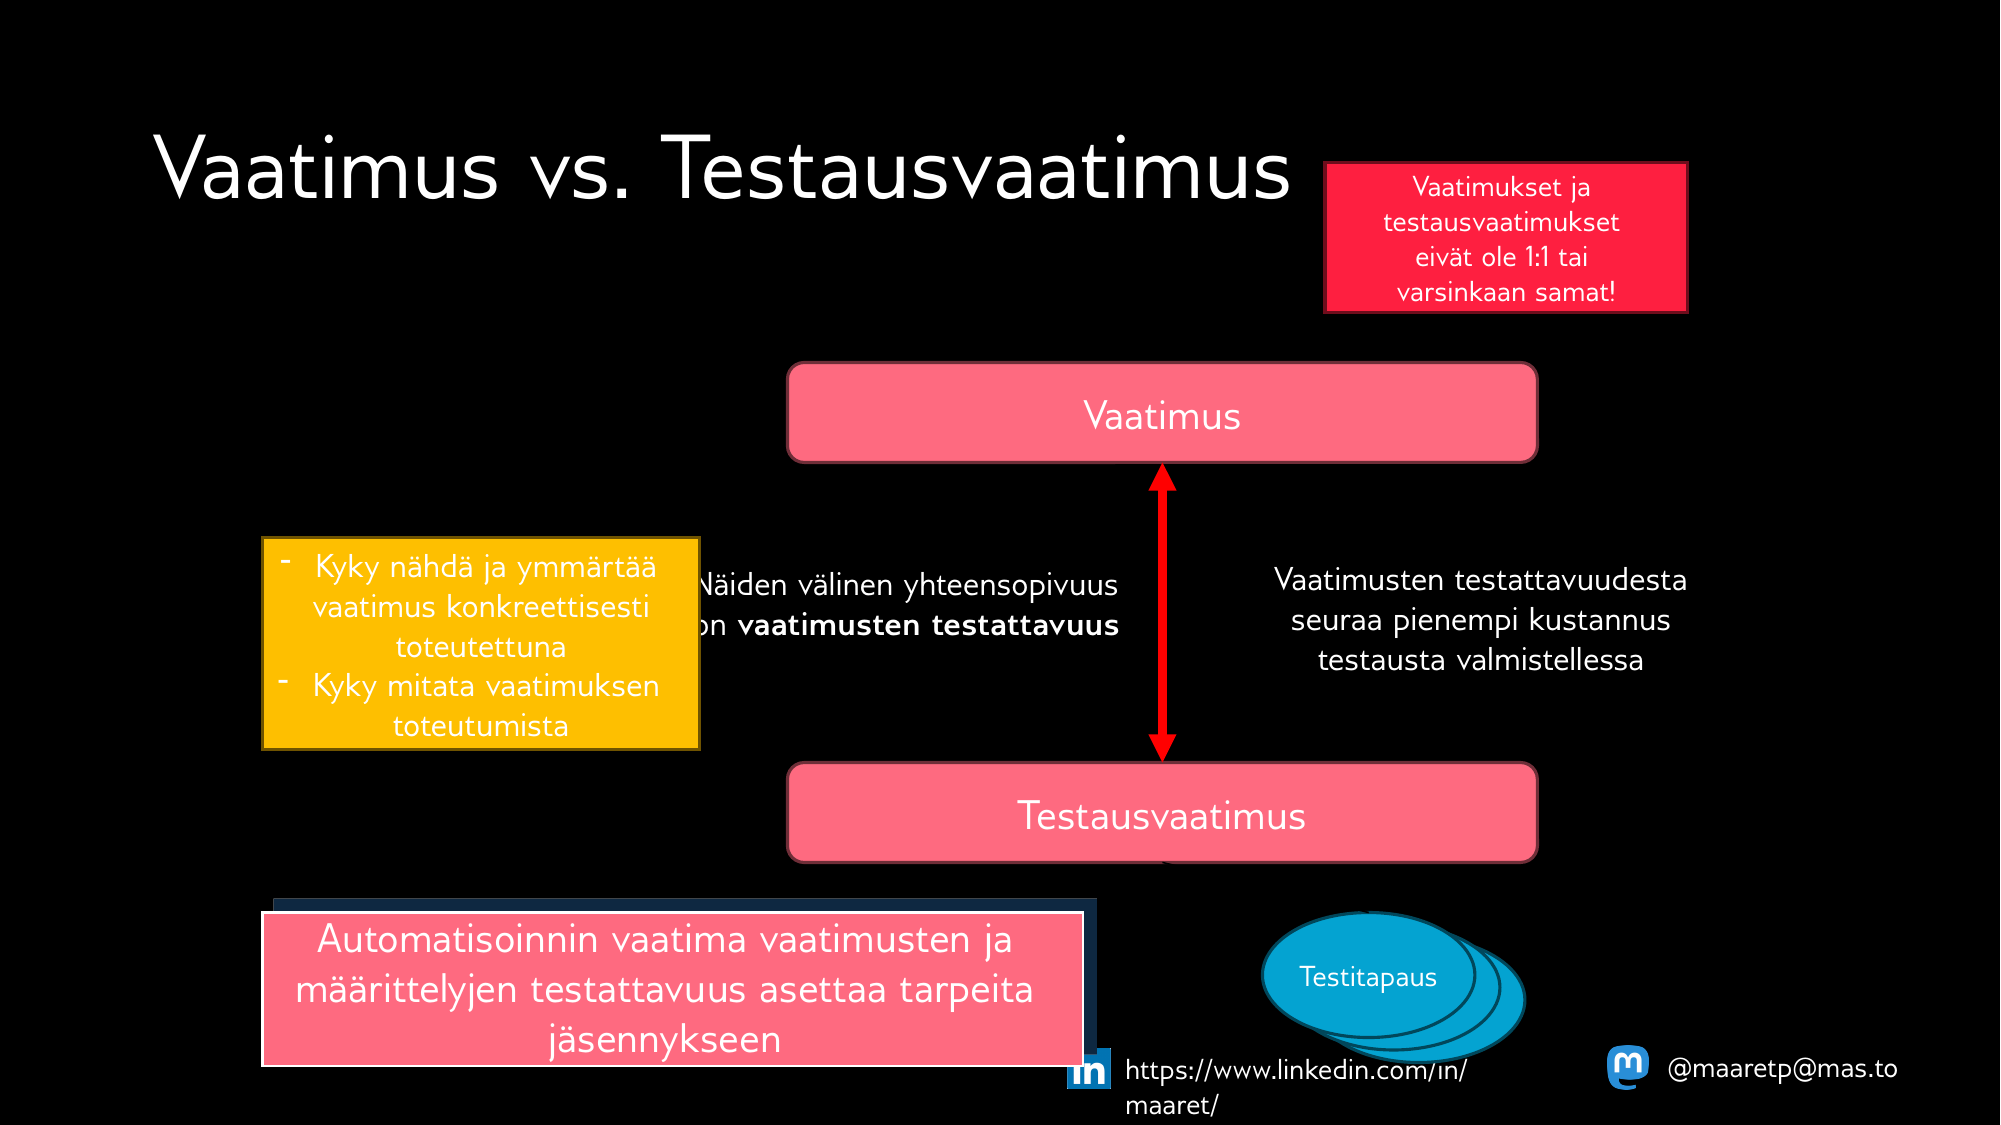

# Vaatimus vs. Testausvaatimus
Vaatimukset ja
testausvaatimukset
eivät ole 1:1 tai
varsinkaan samat!
Vaatimus
Kyky nähdä ja ymmärtää vaatimus konkreettisesti toteutettuna
Kyky mitata vaatimuksen toteutumista
Vaatimusten testattavuudesta seuraa pienempi kustannus testausta valmistellessa
Näiden välinen yhteensopivuus on vaatimusten testattavuus
Testausvaatimus
Automatisoinnin vaatima vaatimusten ja määrittelyjen testattavuus asettaa tarpeita jäsennykseen
Testitapaus
Testitapaus
Testitapaus